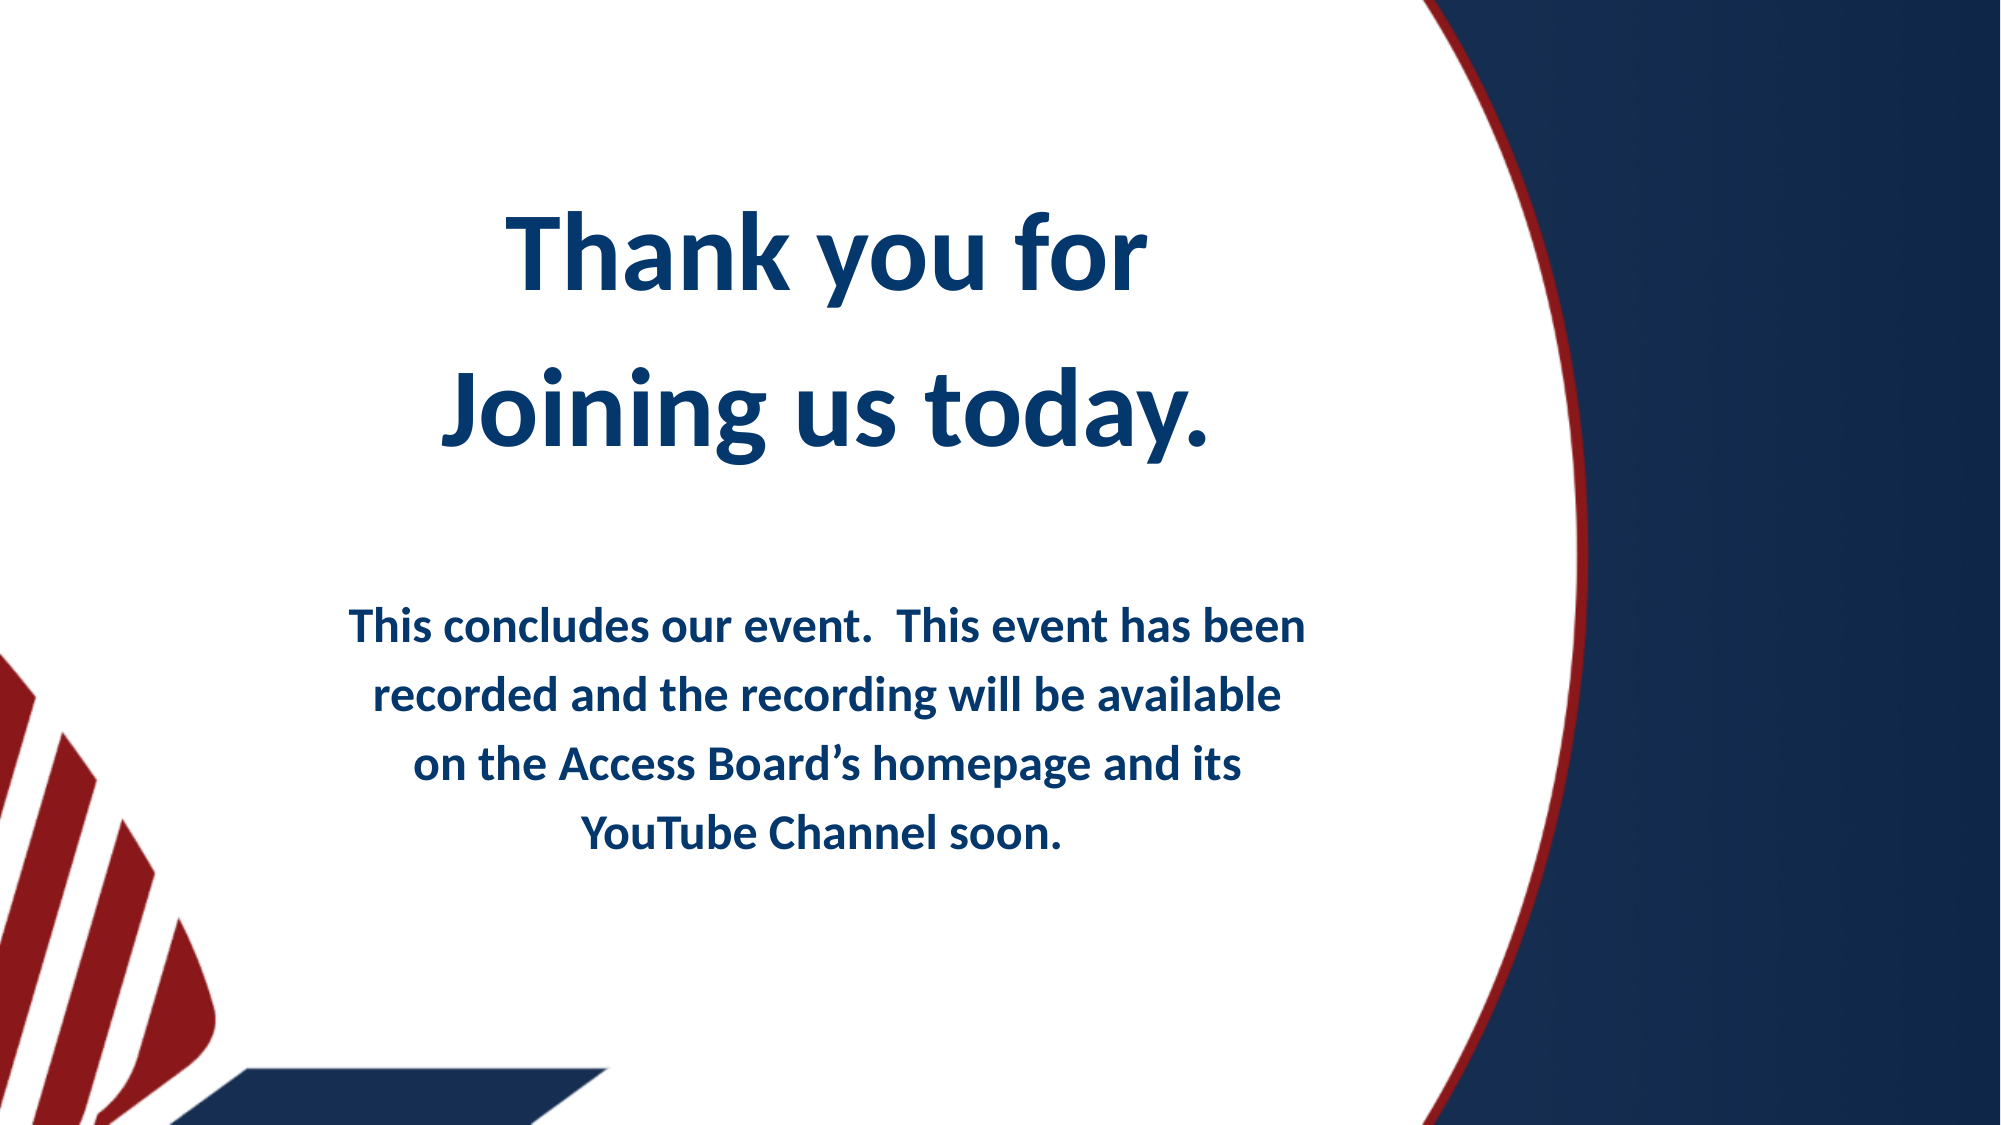

Thank you for Joining us today.

This concludes our event.  This event has been recorded and the recording will be available on the Access Board’s homepage and its YouTube Channel soon.